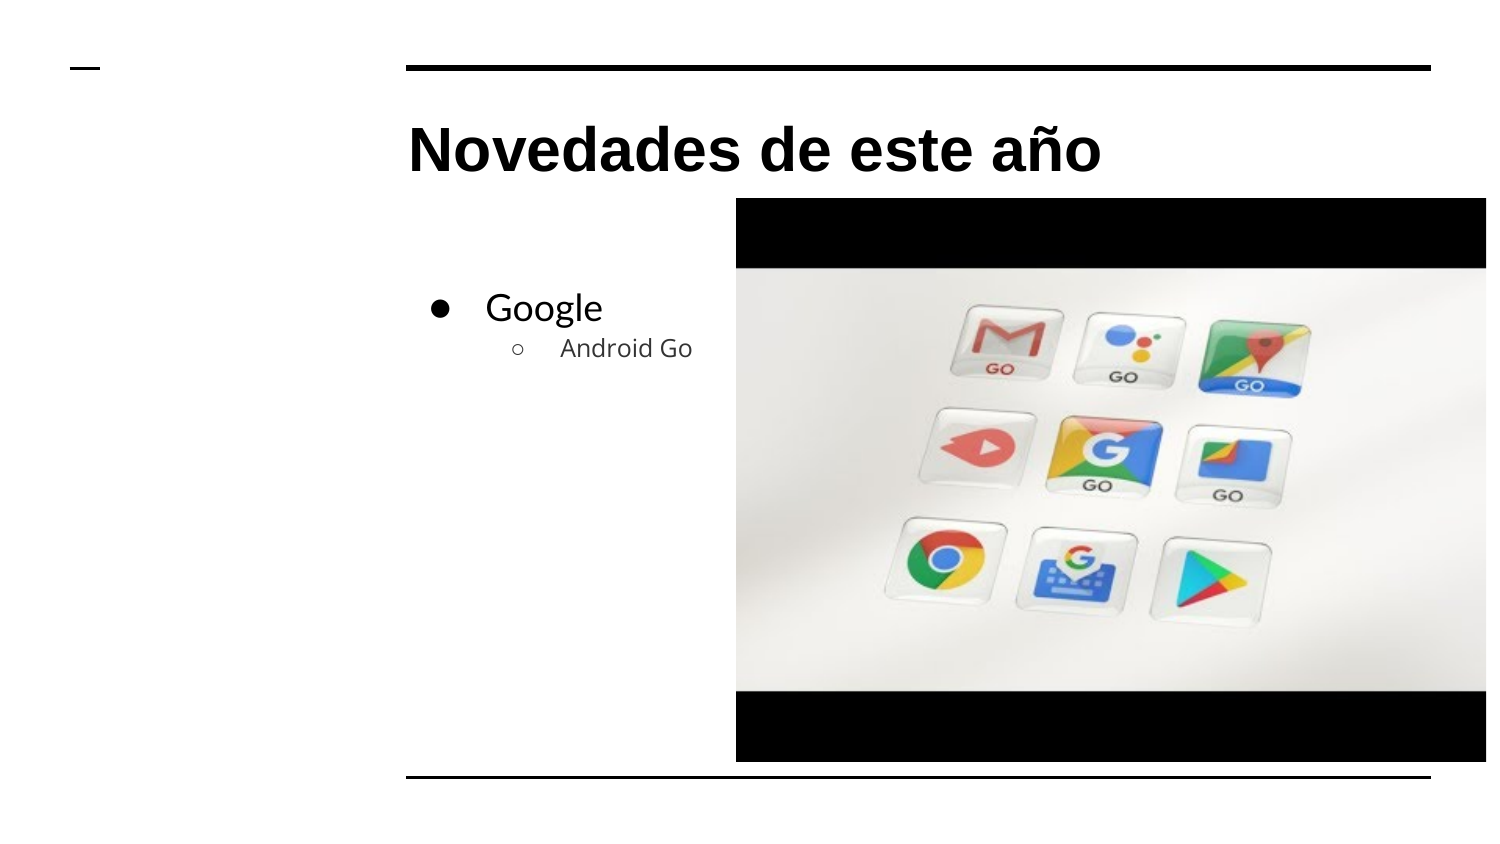

# Novedades de este año

Google
Android Go